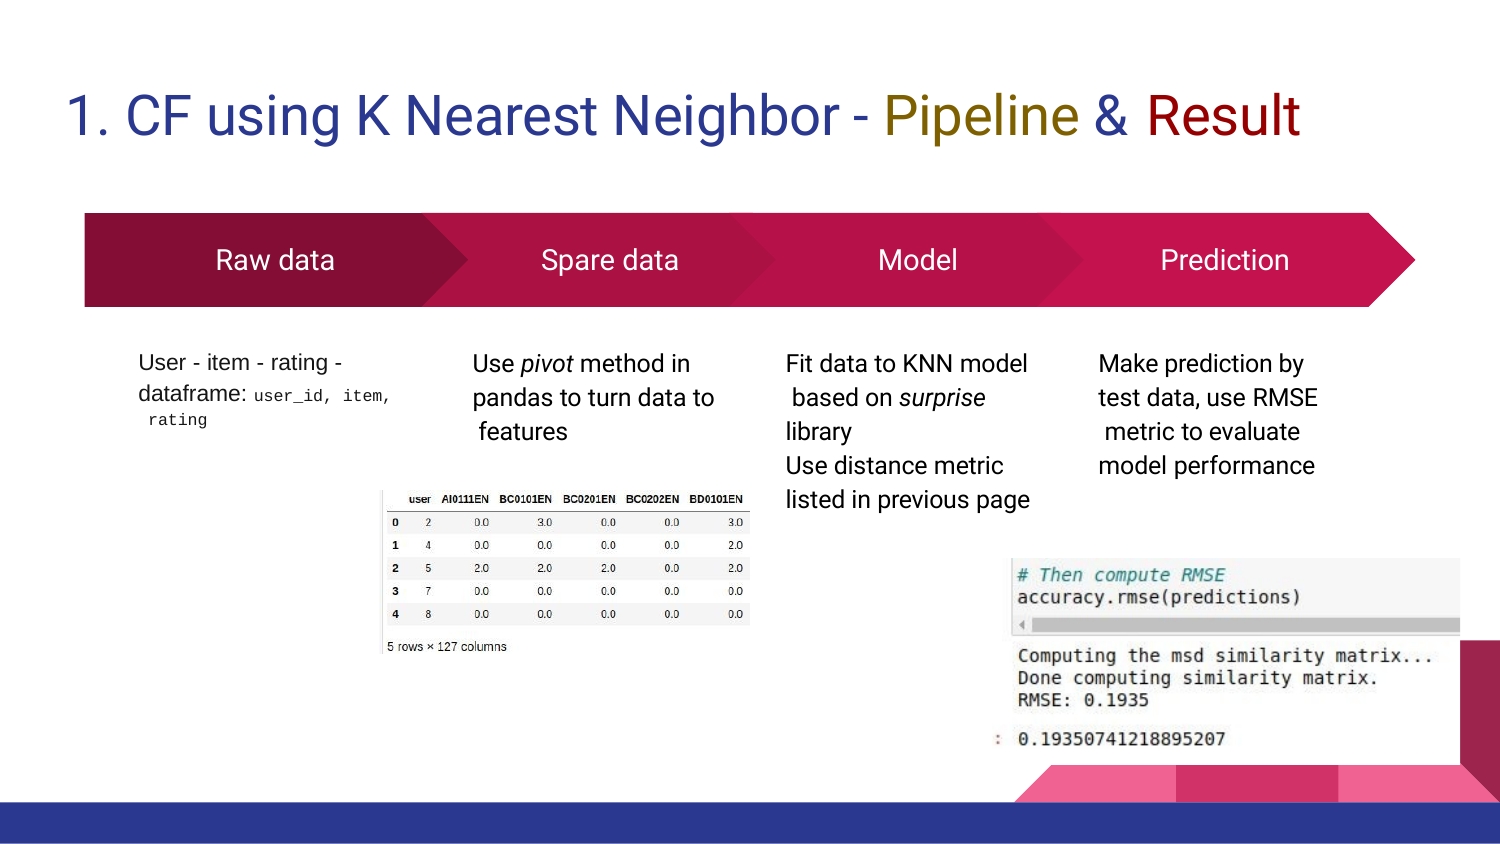

# 1. CF using K Nearest Neighbor - Pipeline & Result

Spare data
Model
Prediction
Raw data
Use pivot method in  pandas to turn data to  features
Fit data to KNN model  based on surprise  library
Use distance metric  listed in previous page
Make prediction by  test data, use RMSE  metric to evaluate  model performance
User - item - rating -  dataframe: user_id, item,  rating